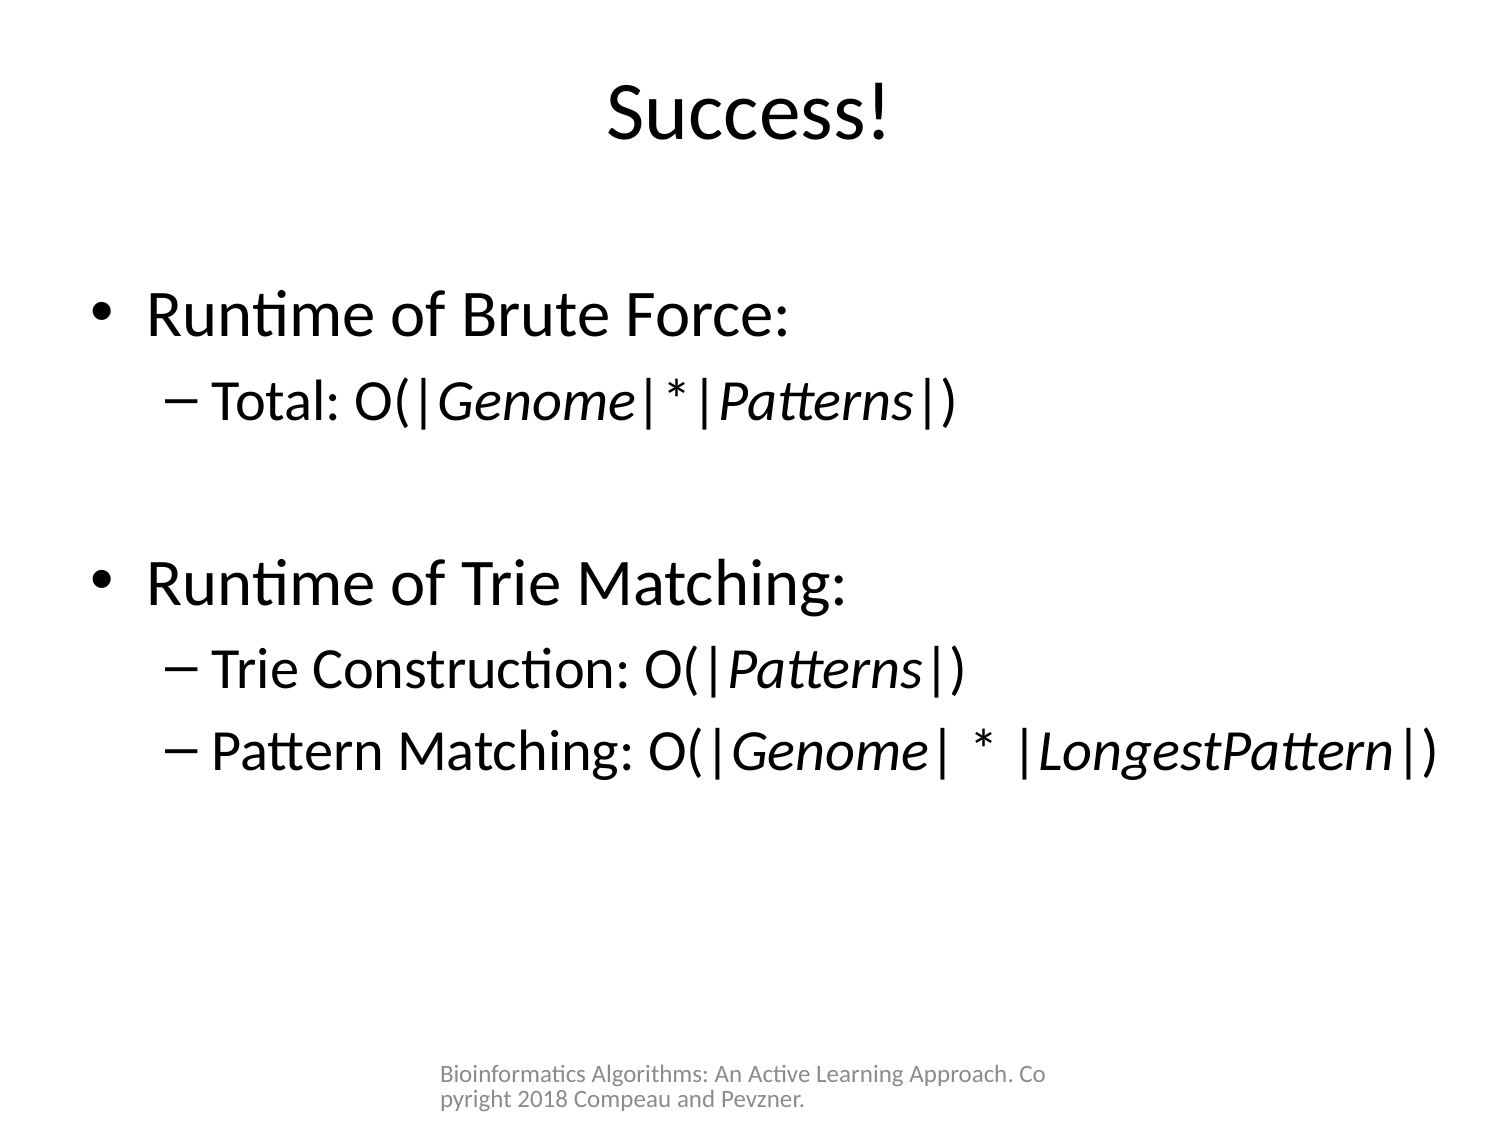

# Success!
Runtime of Brute Force:
Total: O(|Genome|*|Patterns|)

Runtime of Trie Matching:
Trie Construction: O(|Patterns|)
Pattern Matching: O(|Genome| * |LongestPattern|)
Bioinformatics Algorithms: An Active Learning Approach. Copyright 2018 Compeau and Pevzner.